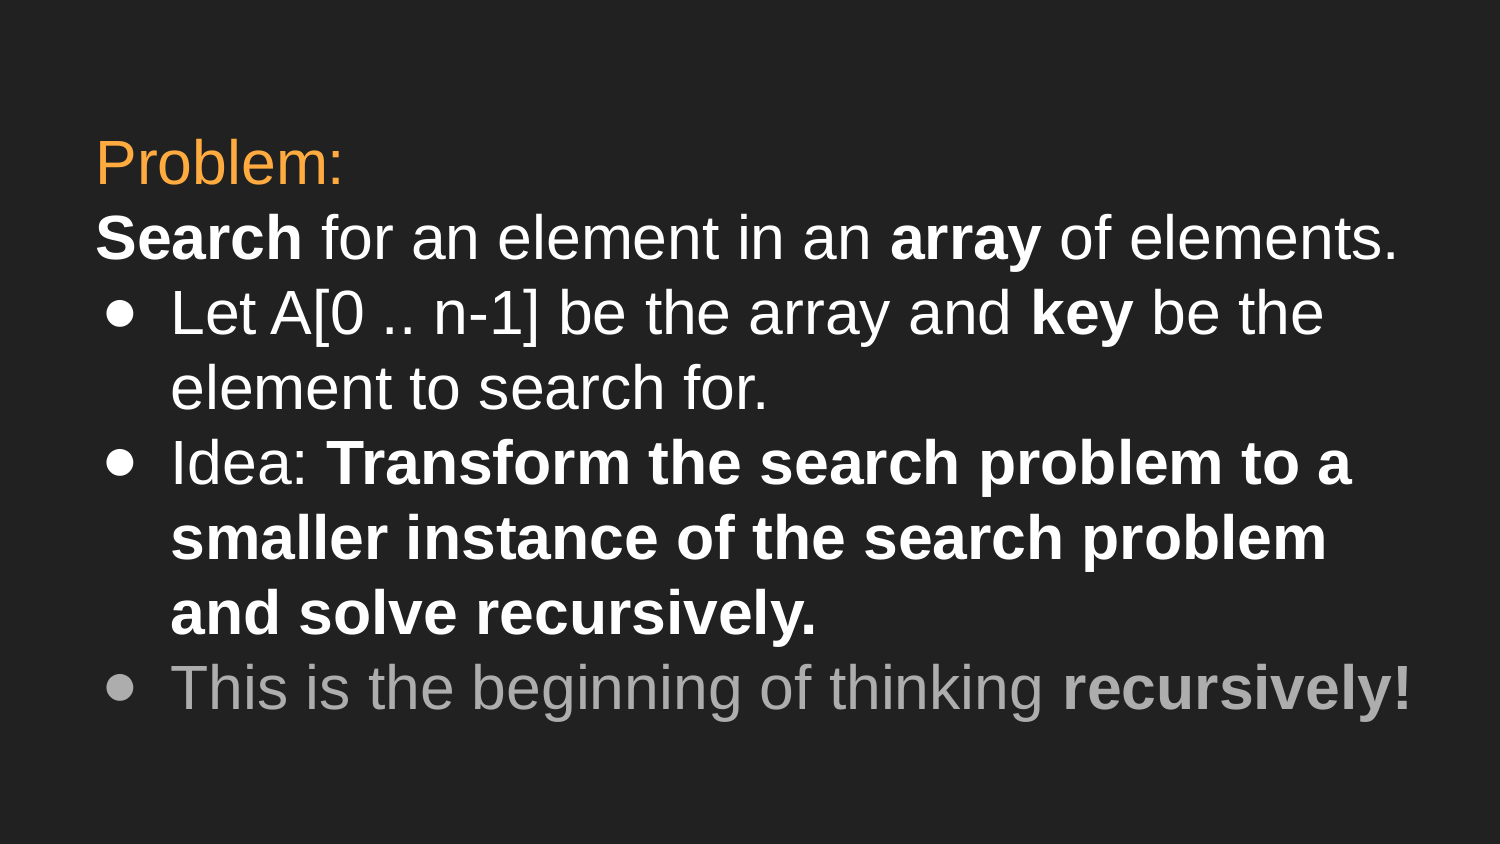

# Problem:
Search for an element in an array of elements.
Let A[0 .. n-1] be the array and key be the element to search for.
Idea: Transform the search problem to a smaller instance of the search problem and solve recursively.
This is the beginning of thinking recursively!